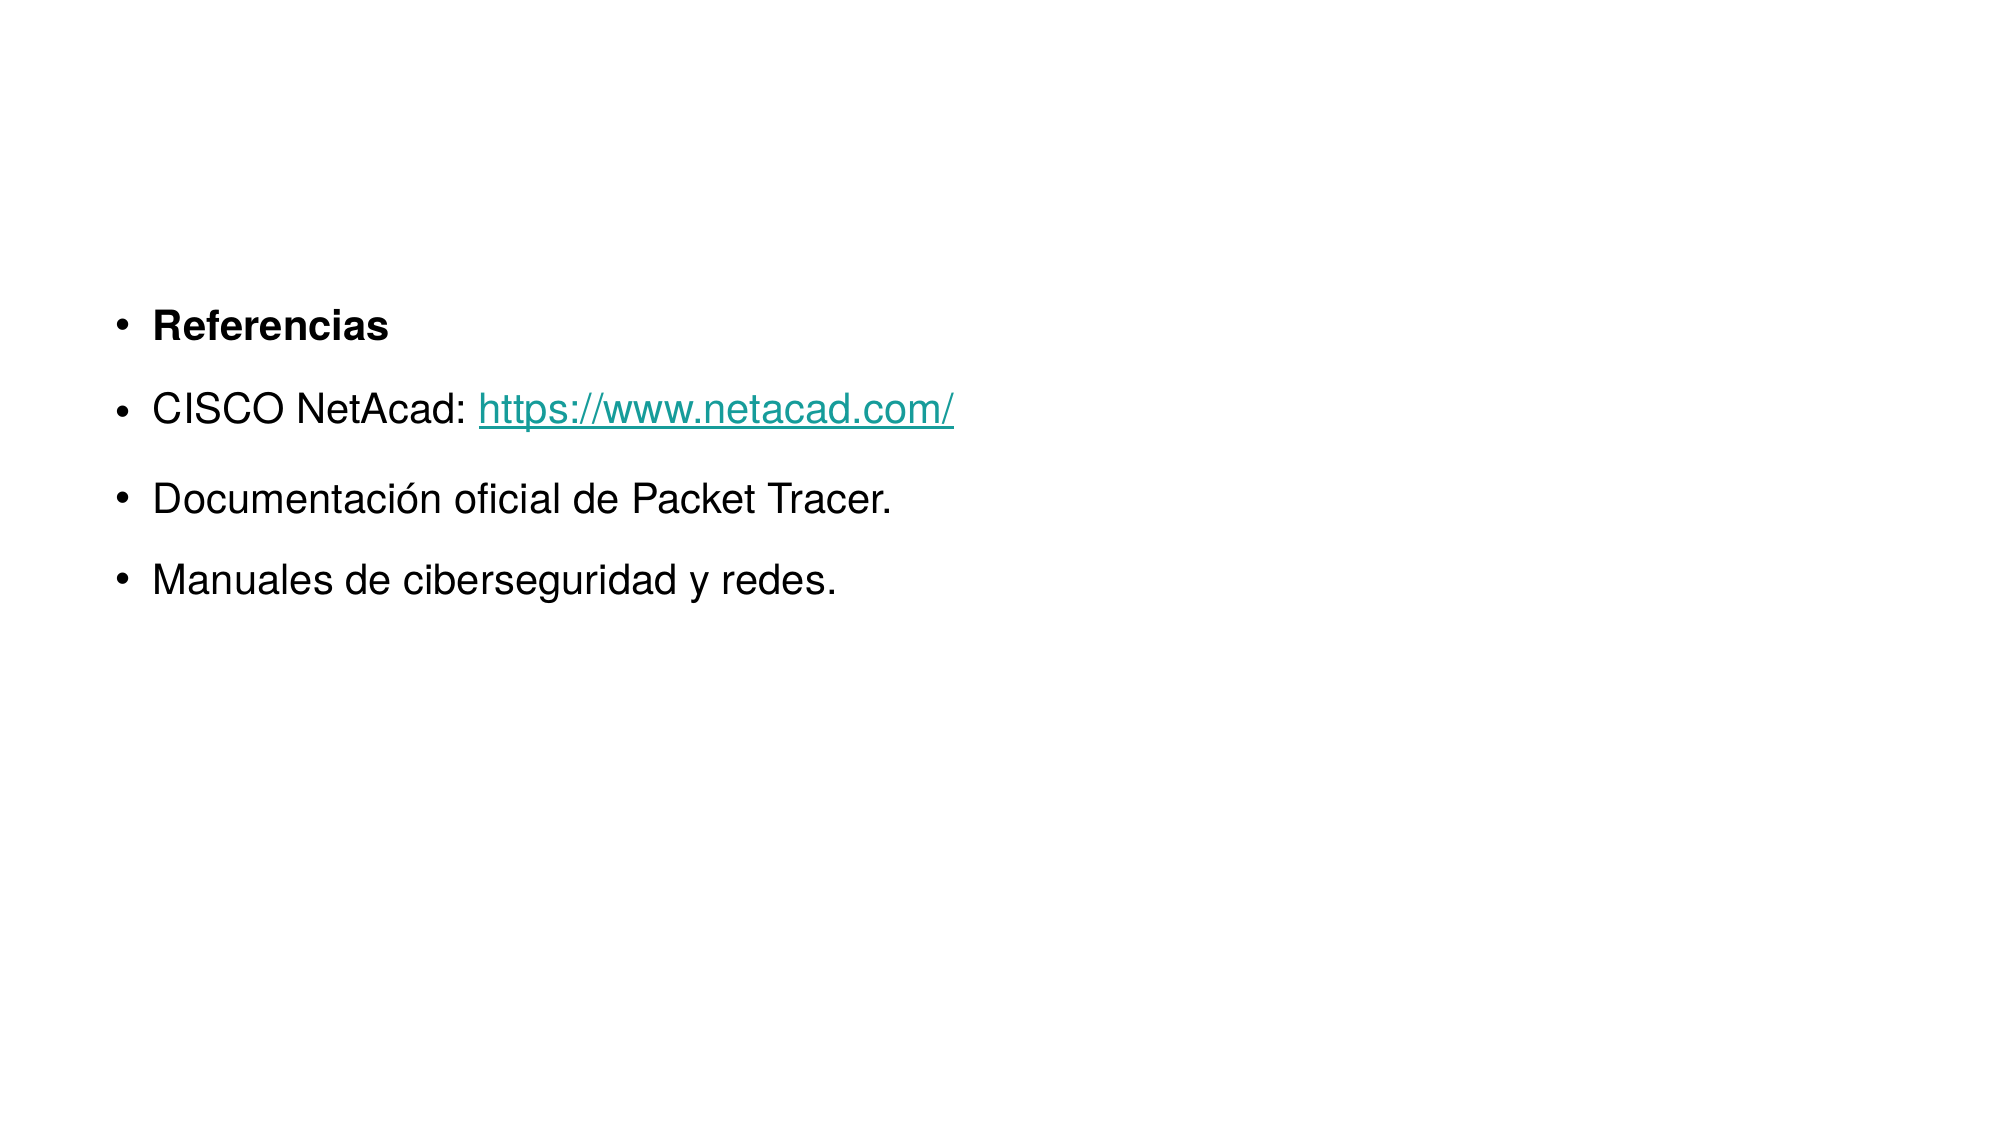

Referencias
CISCO NetAcad: https://www.netacad.com/
Documentación oficial de Packet Tracer.
Manuales de ciberseguridad y redes.